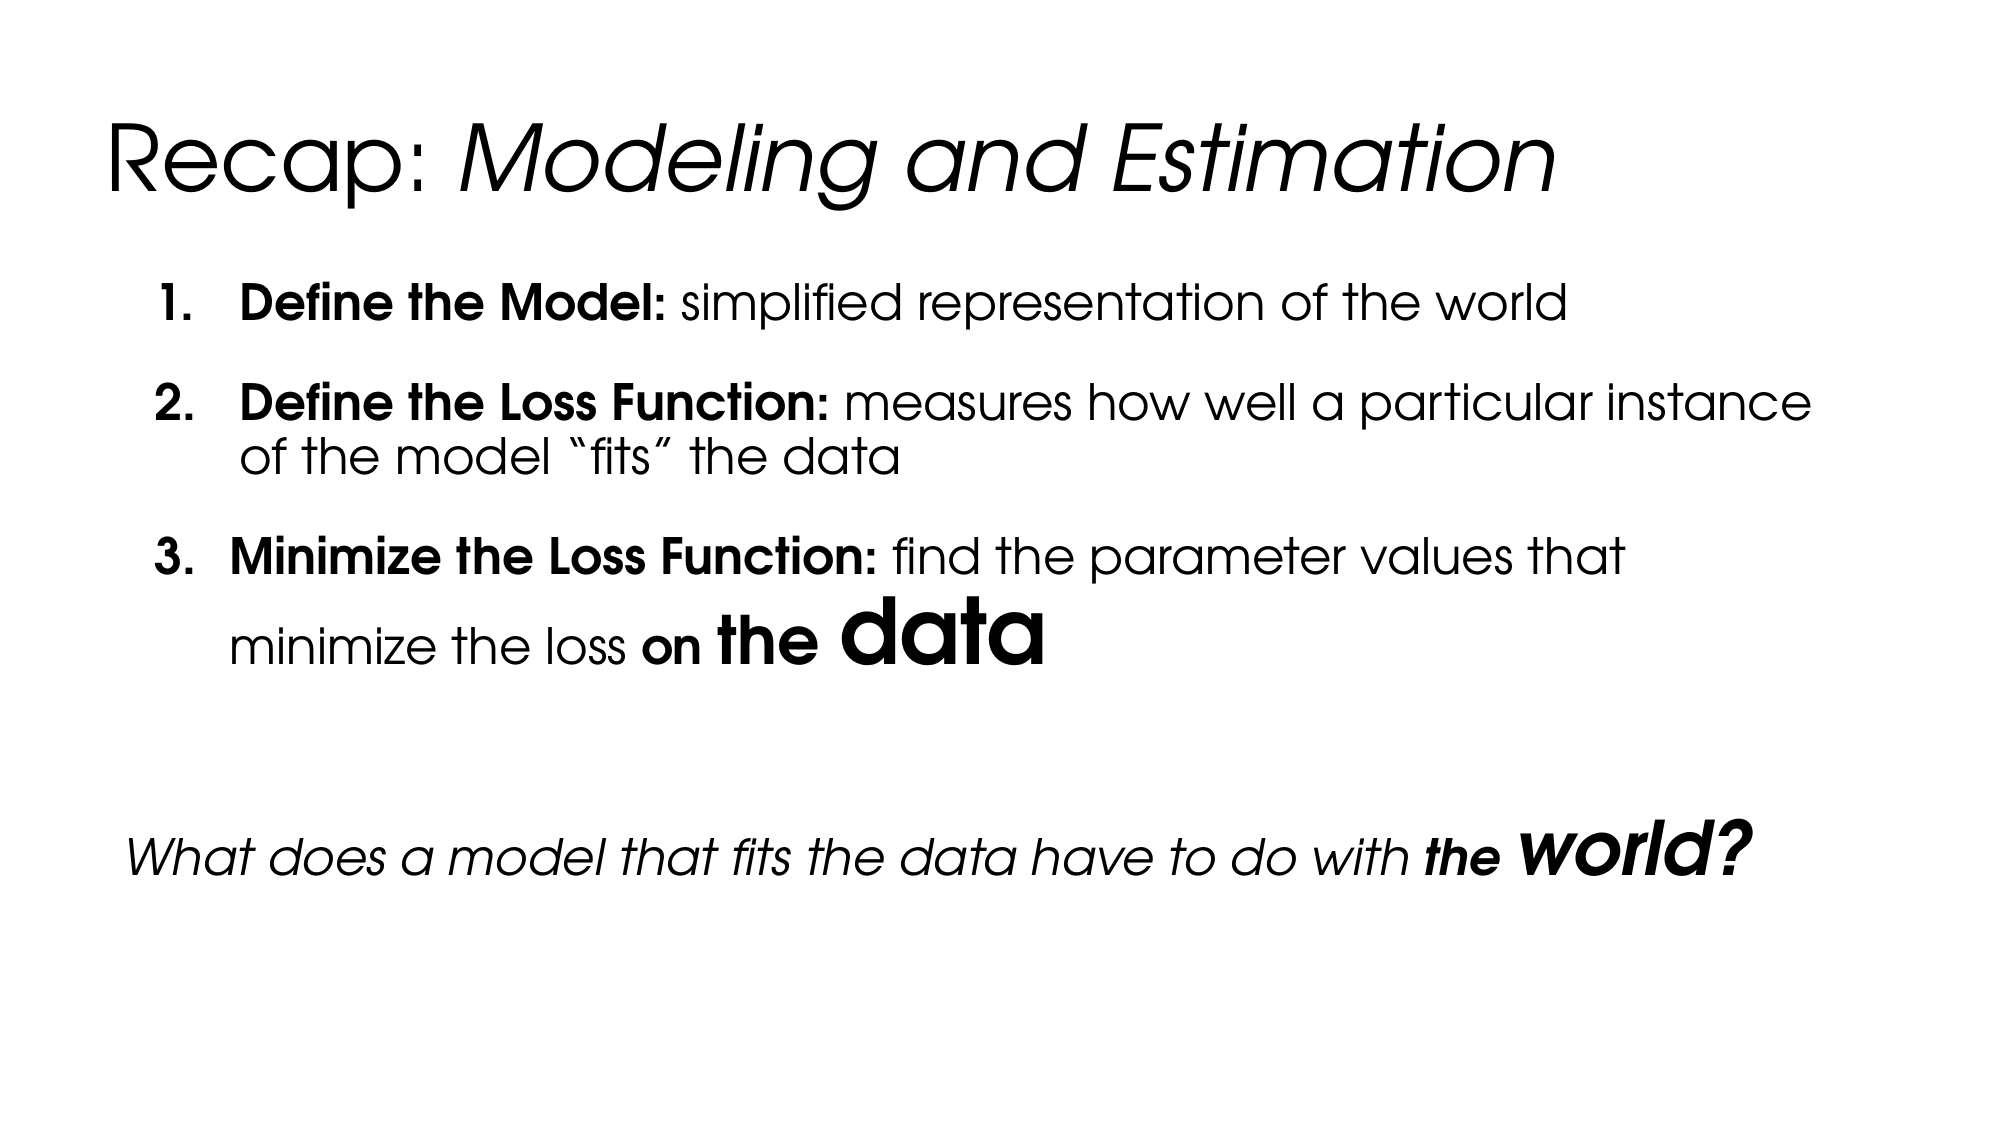

# Recap: Modeling and Estimation
Define the Model: simplified representation of the world
Define the Loss Function: measures how well a particular instance of the model “fits” the data
Minimize the Loss Function: find the parameter values that minimize the loss on the data

What does a model that fits the data have to do with the world?